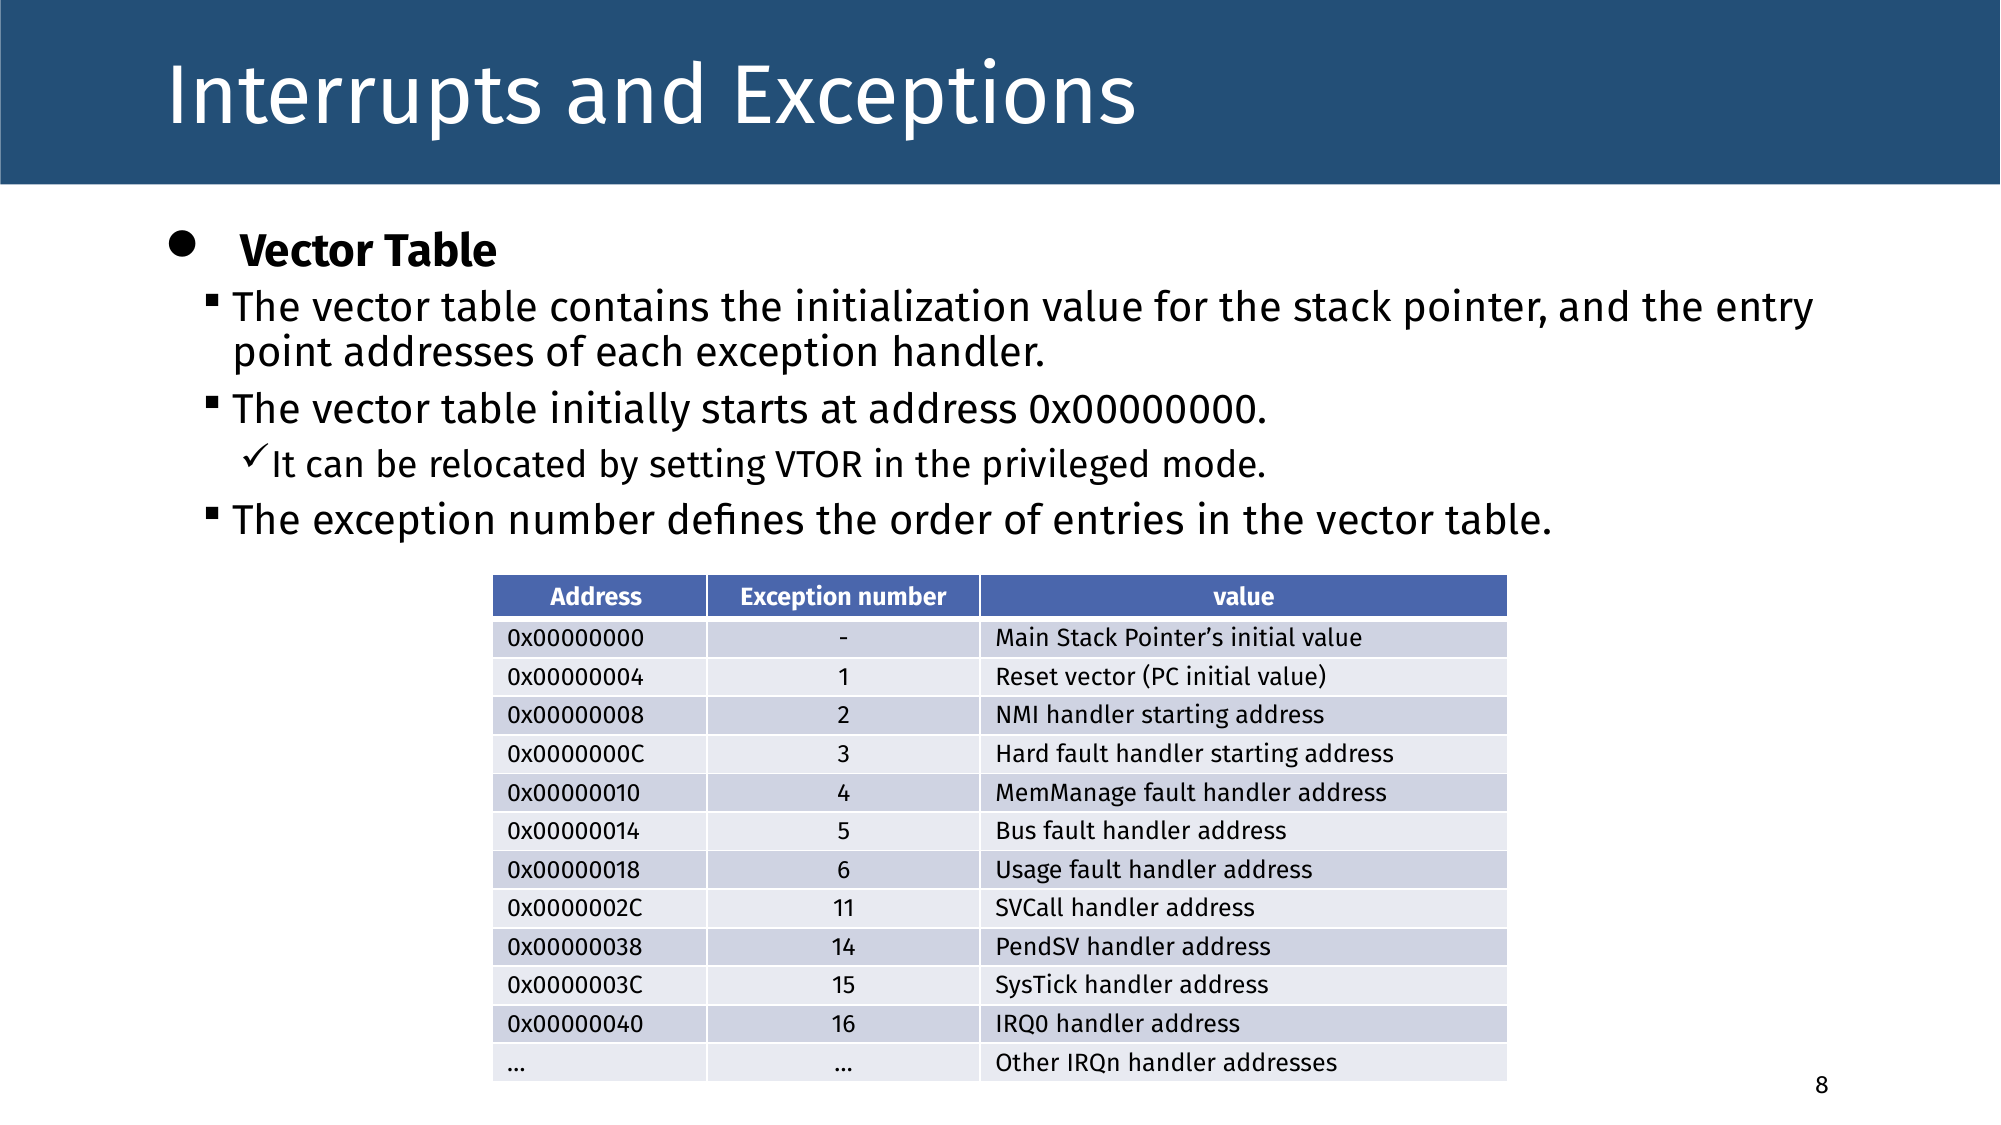

# Interrupts and Exceptions
Vector Table
The vector table contains the initialization value for the stack pointer, and the entry point addresses of each exception handler.
The vector table initially starts at address 0x00000000.
It can be relocated by setting VTOR in the privileged mode.
The exception number defines the order of entries in the vector table.

| Address | Exception number | value |
| --- | --- | --- |
| 0x00000000 | - | Main Stack Pointer’s initial value |
| 0x00000004 | 1 | Reset vector (PC initial value) |
| 0x00000008 | 2 | NMI handler starting address |
| 0x0000000C | 3 | Hard fault handler starting address |
| 0x00000010 | 4 | MemManage fault handler address |
| 0x00000014 | 5 | Bus fault handler address |
| 0x00000018 | 6 | Usage fault handler address |
| 0x0000002C | 11 | SVCall handler address |
| 0x00000038 | 14 | PendSV handler address |
| 0x0000003C | 15 | SysTick handler address |
| 0x00000040 | 16 | IRQ0 handler address |
| … | … | Other IRQn handler addresses |
8